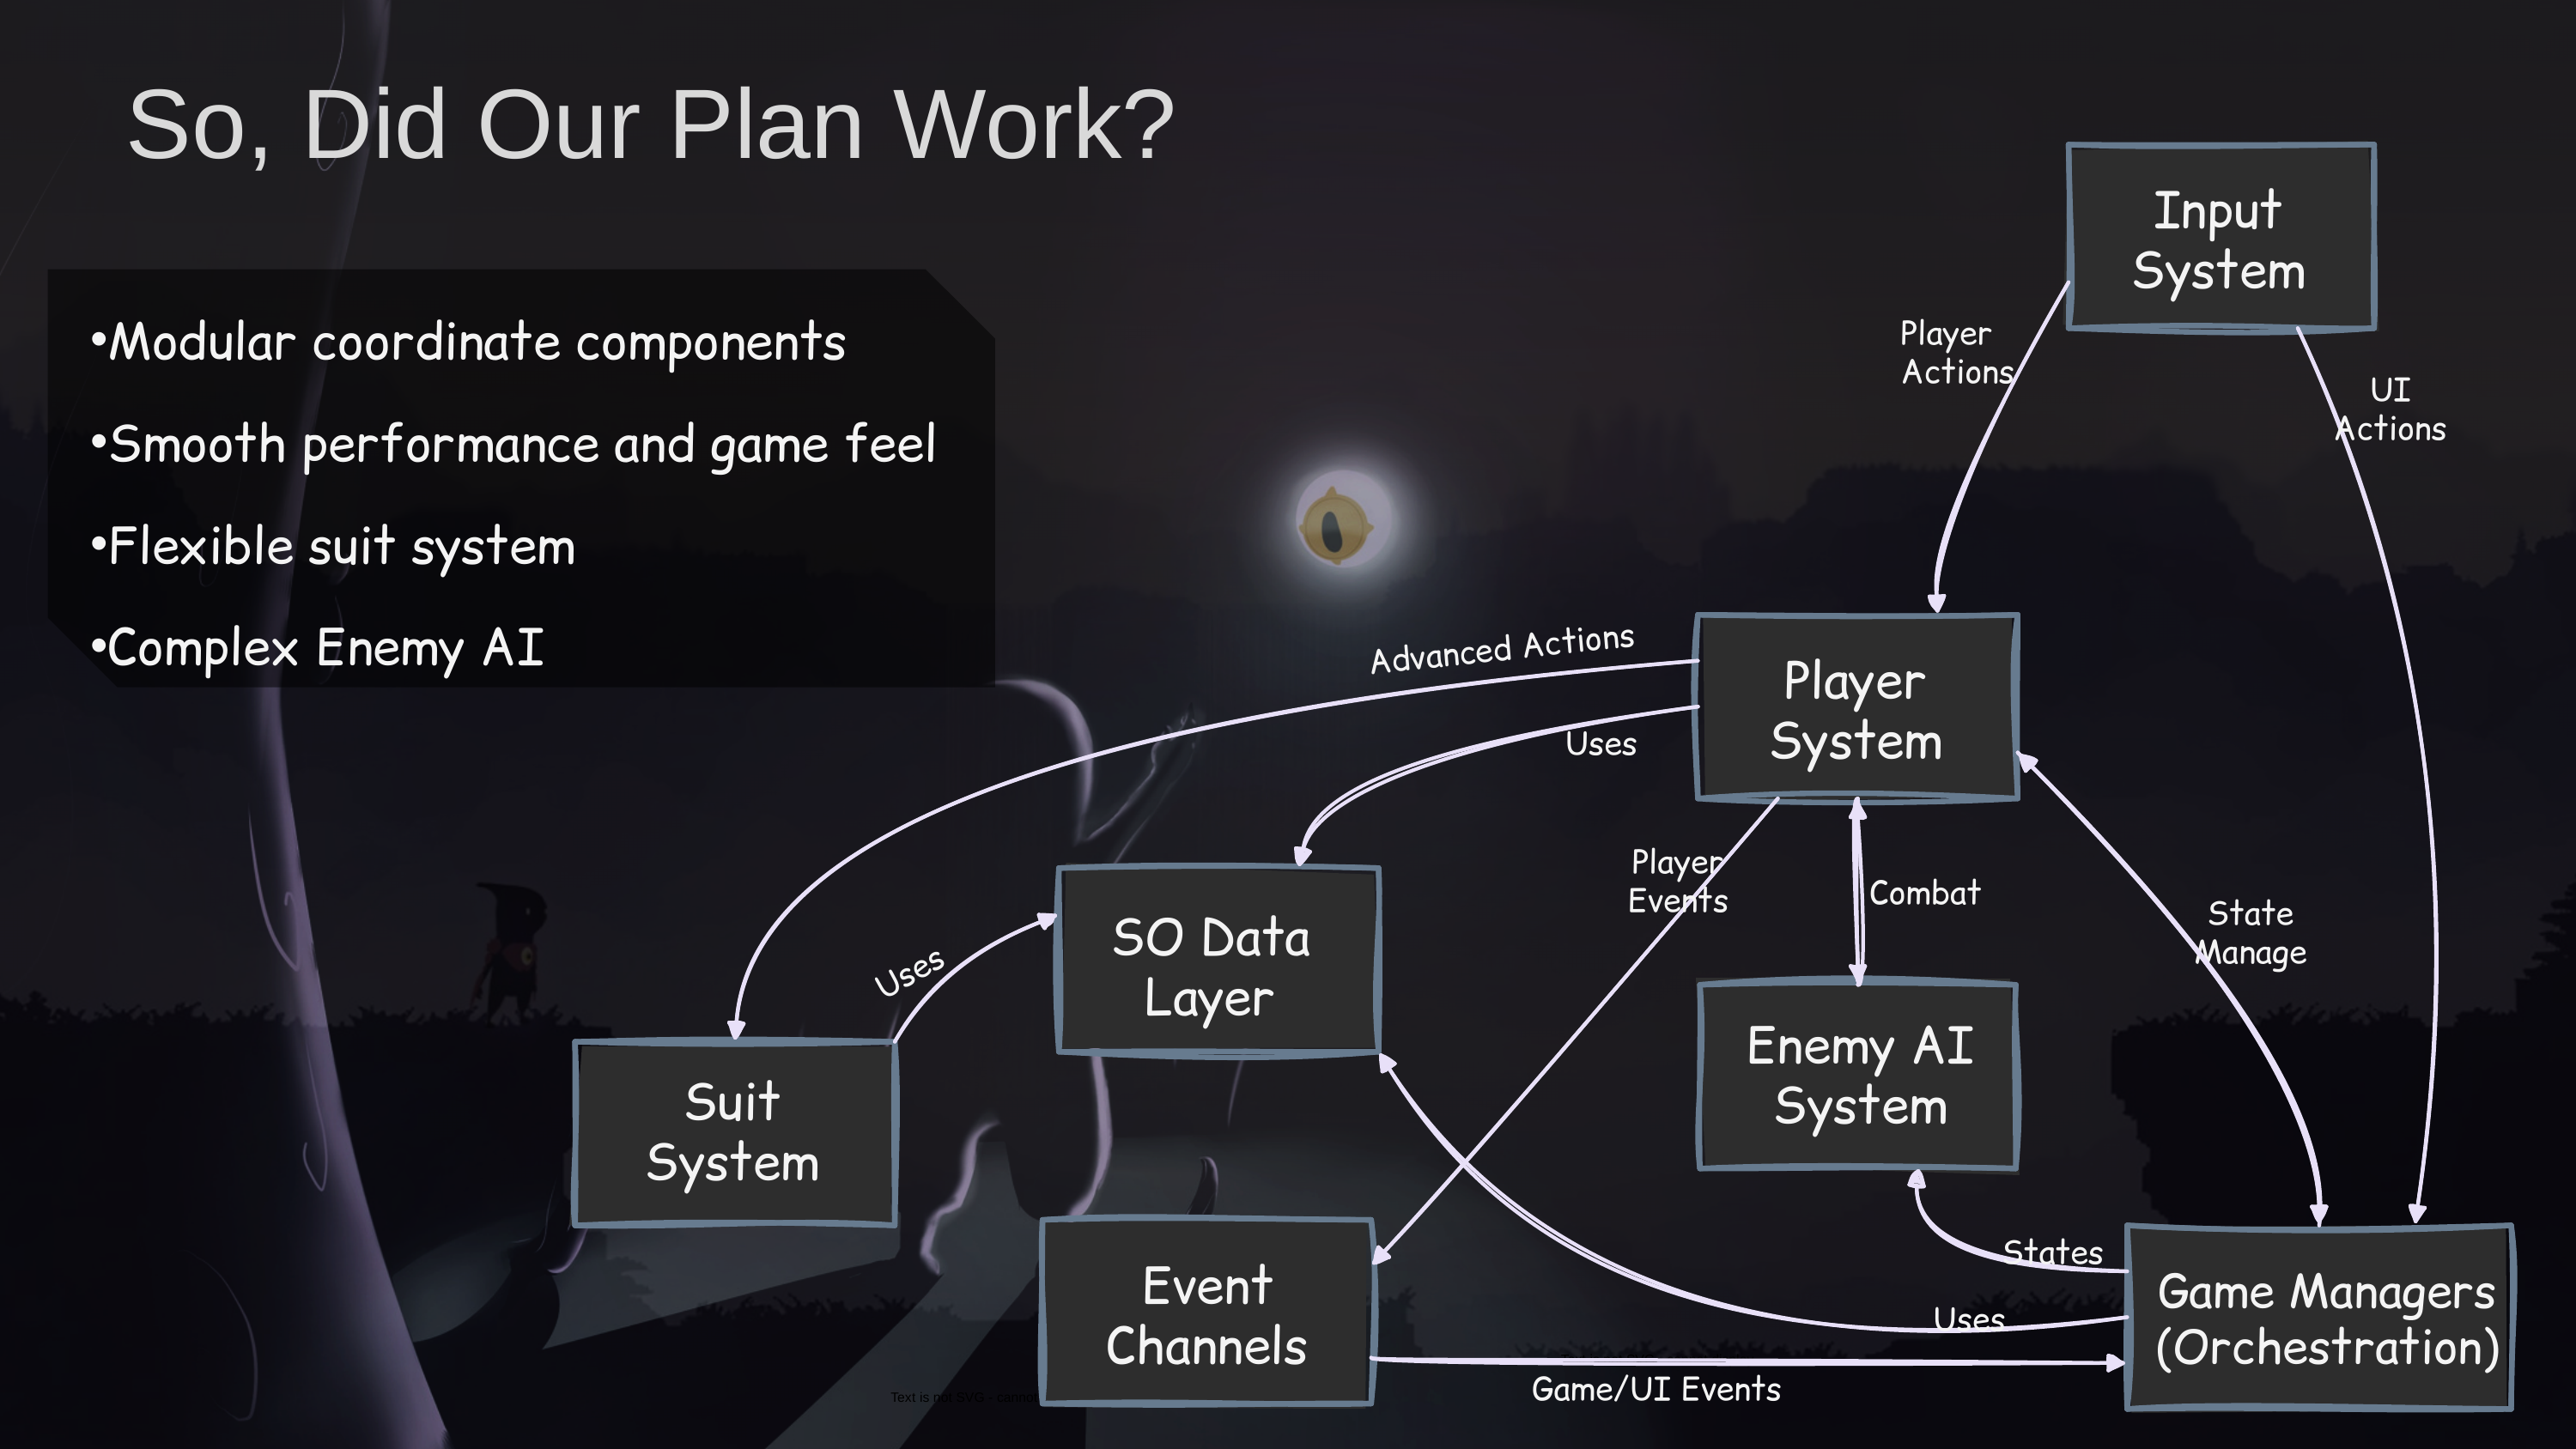

# So, Did Our Plan Work?

Input
System

Player
Actions

UI
Actions

Player
System
Advanced Actions

Uses

Uses

Player
Events

Combat

SO Data
Layer
State
Manage

Enemy AI
System

Suit
System

Uses

States

Event
Channels

Game Managers
(Orchestration)

Game/UI Events
Modular coordinate components
Smooth performance and game feel
Flexible suit system
Complex Enemy AI

Text is not SVG - cannot display
Text is not SVG - cannot display